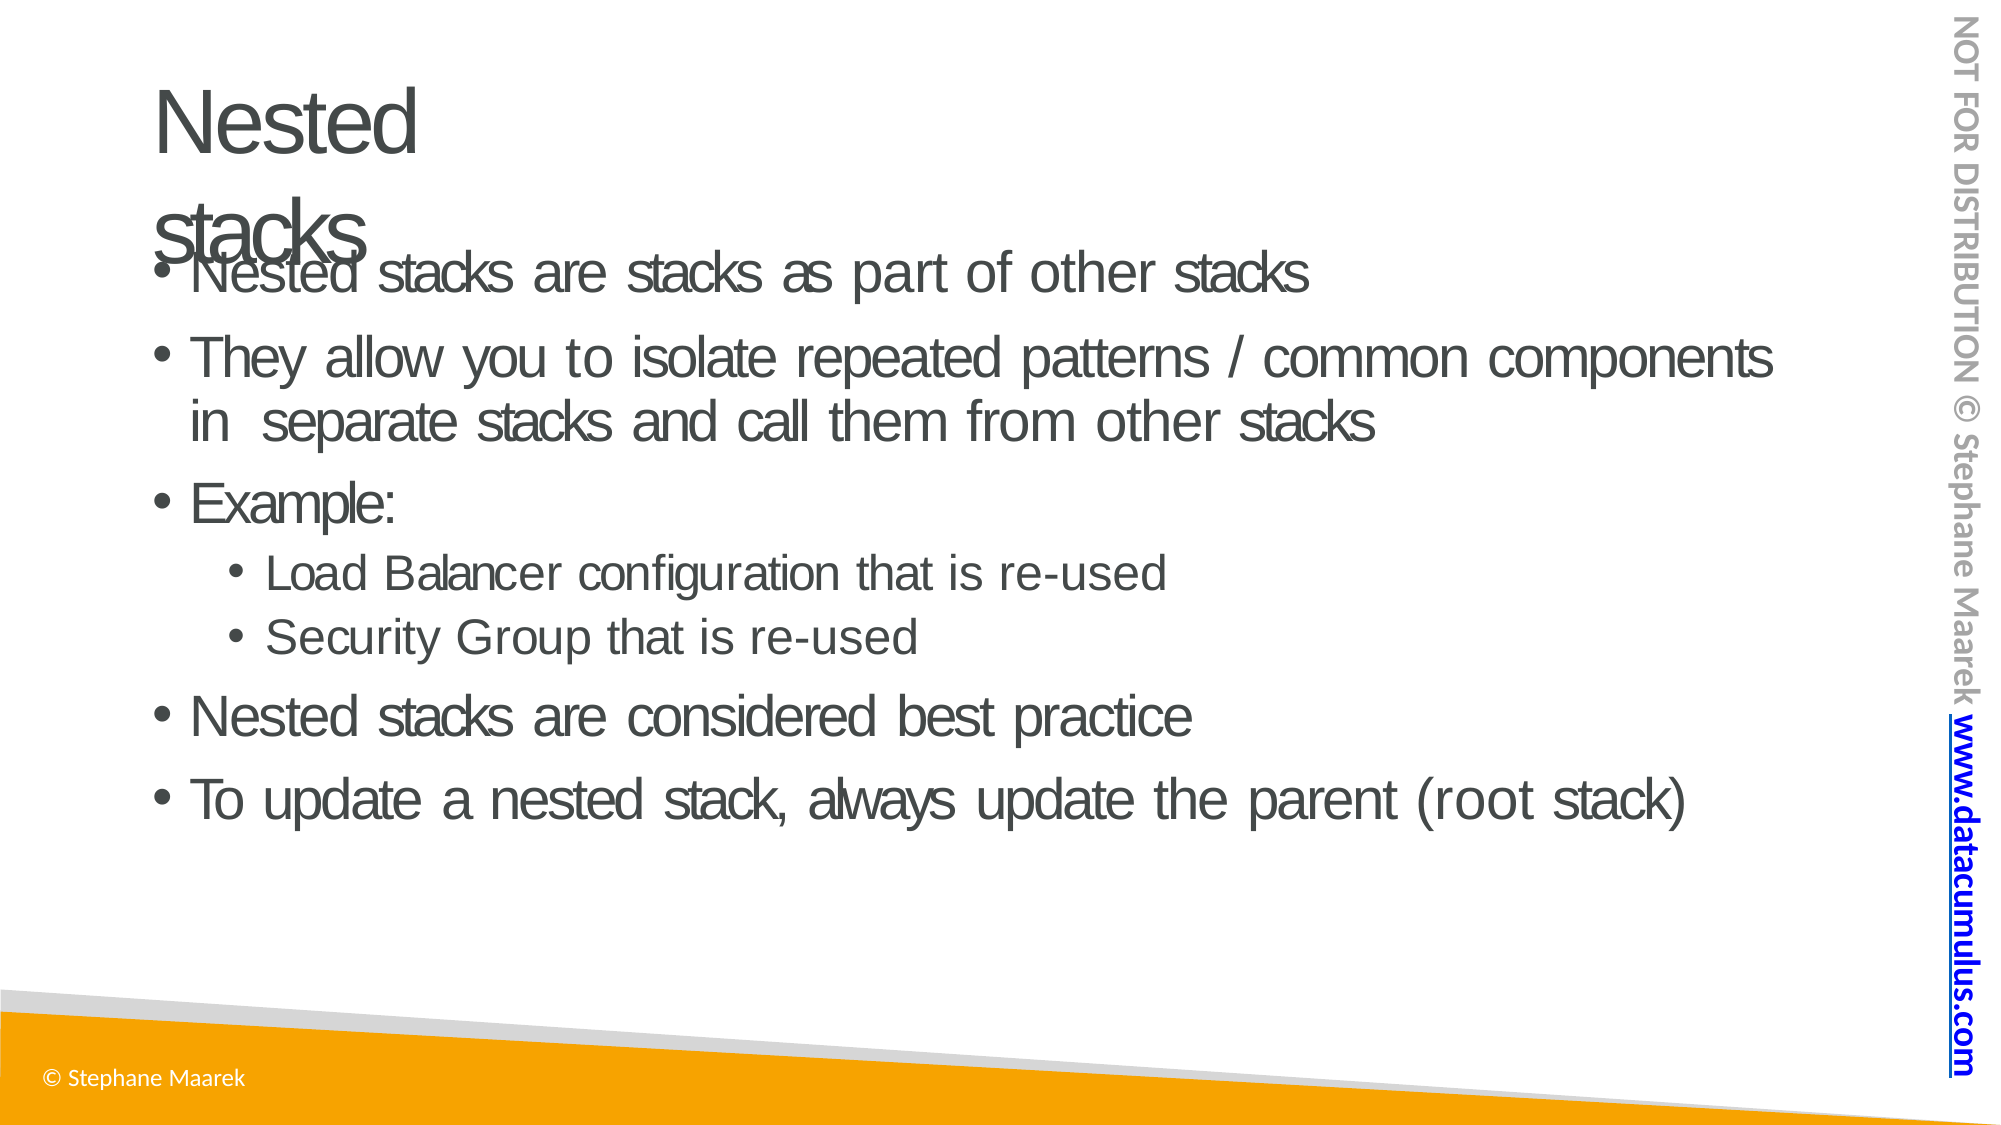

NOT FOR DISTRIBUTION © Stephane Maarek www.datacumulus.com
# Nested stacks
Nested stacks are stacks as part of other stacks
They allow you to isolate repeated patterns / common components in  separate stacks and call them from other stacks
Example:
Load Balancer configuration that is re-used
Security Group that is re-used
Nested stacks are considered best practice
To update a nested stack, always update the parent (root stack)
© Stephane Maarek